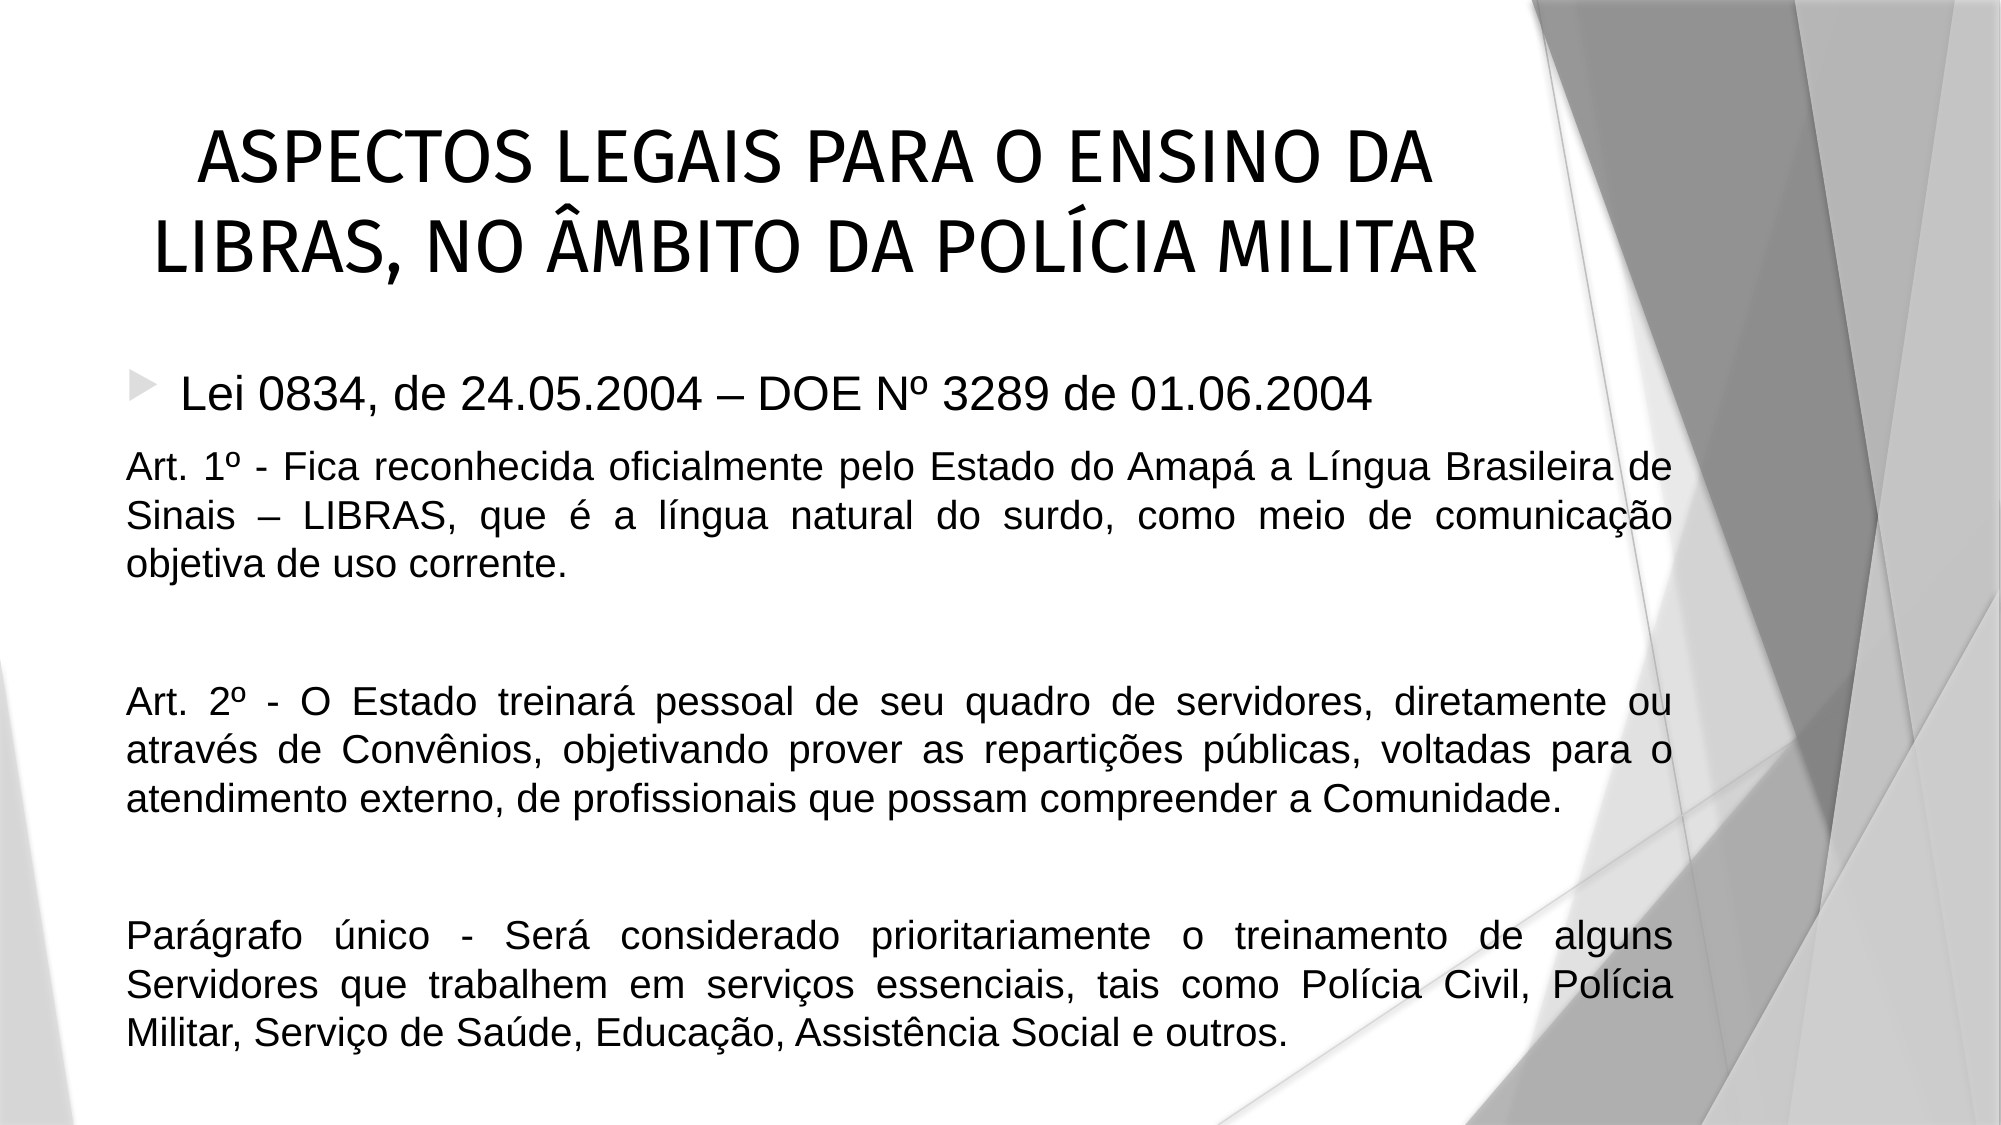

ASPECTOS LEGAIS PARA O ENSINO DA LIBRAS, NO ÂMBITO DA POLÍCIA MILITAR
Lei 0834, de 24.05.2004 – DOE Nº 3289 de 01.06.2004
Art. 1º - Fica reconhecida oficialmente pelo Estado do Amapá a Língua Brasileira de Sinais – LIBRAS, que é a língua natural do surdo, como meio de comunicação objetiva de uso corrente.

Art. 2º - O Estado treinará pessoal de seu quadro de servidores, diretamente ou através de Convênios, objetivando prover as repartições públicas, voltadas para o atendimento externo, de profissionais que possam compreender a Comunidade.

Parágrafo único - Será considerado prioritariamente o treinamento de alguns Servidores que trabalhem em serviços essenciais, tais como Polícia Civil, Polícia Militar, Serviço de Saúde, Educação, Assistência Social e outros.